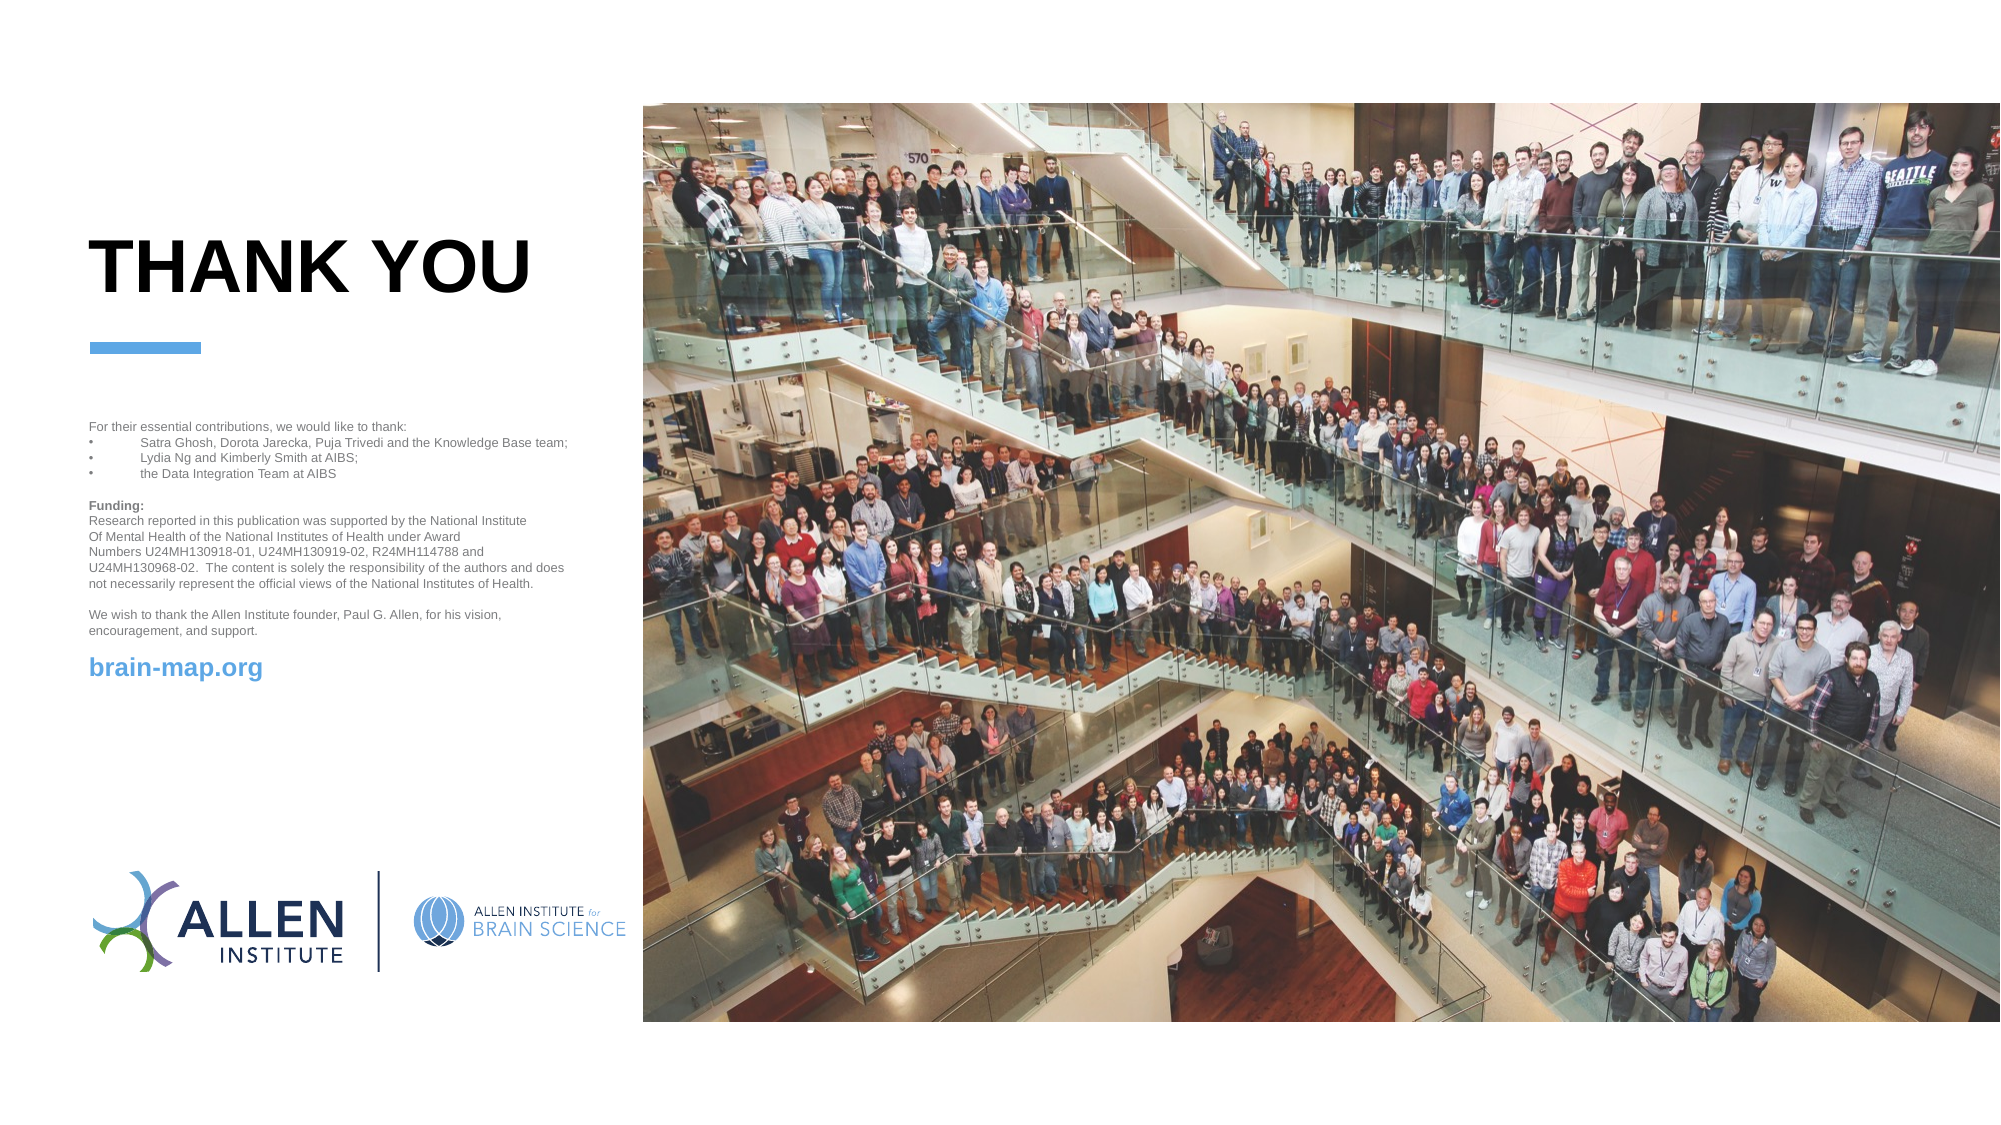

THANK YOU
For their essential contributions, we would like to thank:
Satra Ghosh, Dorota Jarecka, Puja Trivedi and the Knowledge Base team;
Lydia Ng and Kimberly Smith at AIBS;
the Data Integration Team at AIBS

Funding:
Research reported in this publication was supported by the National Institute Of Mental Health of the National Institutes of Health under Award Numbers U24MH130918-01, U24MH130919-02, R24MH114788 and U24MH130968-02.  The content is solely the responsibility of the authors and does not necessarily represent the official views of the National Institutes of Health.
We wish to thank the Allen Institute founder, Paul G. Allen, for his vision, encouragement, and support.
brain-map.org